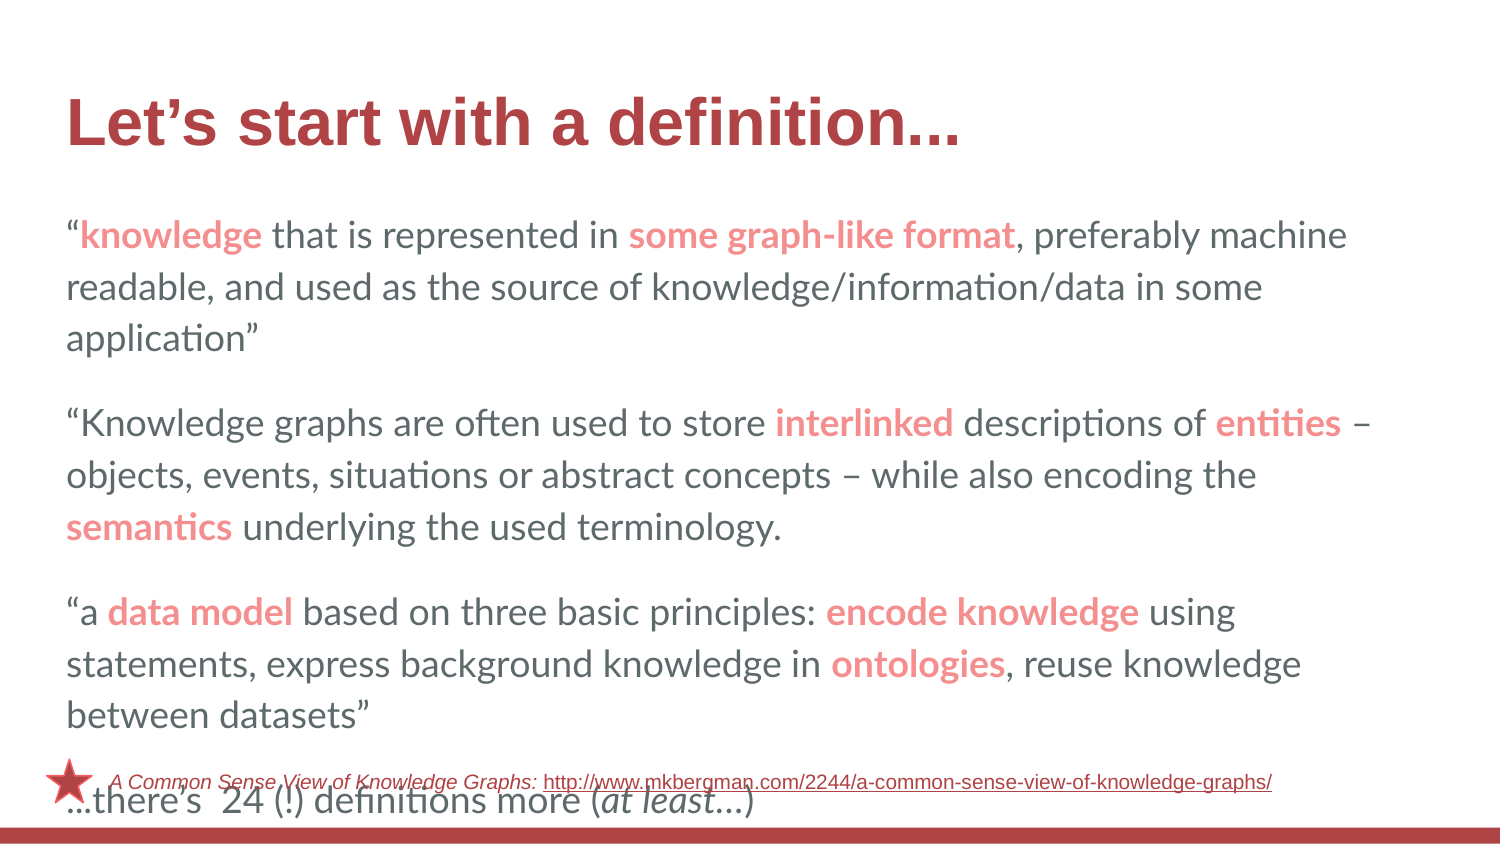

# Let’s start with a definition...
“knowledge that is represented in some graph-like format, preferably machine readable, and used as the source of knowledge/information/data in some application”
“Knowledge graphs are often used to store interlinked descriptions of entities – objects, events, situations or abstract concepts – while also encoding the semantics underlying the used terminology.
“a data model based on three basic principles: encode knowledge using statements, express background knowledge in ontologies, reuse knowledge between datasets”
...there’s  24 (!) definitions more (at least…)
A Common Sense View of Knowledge Graphs: http://www.mkbergman.com/2244/a-common-sense-view-of-knowledge-graphs/